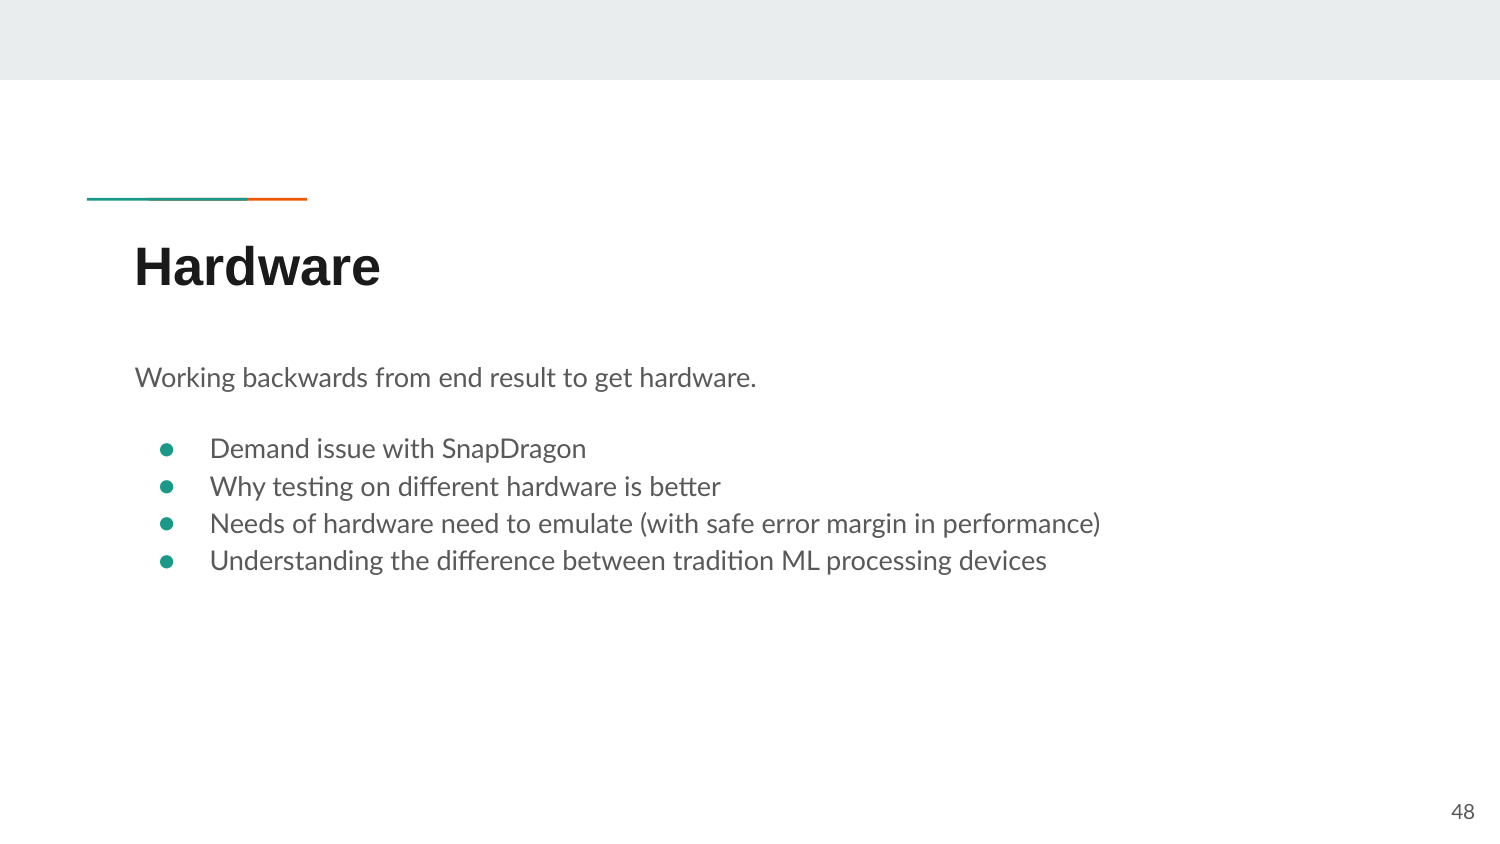

# Hardware
Working backwards from end result to get hardware.
Demand issue with SnapDragon
Why testing on different hardware is better
Needs of hardware need to emulate (with safe error margin in performance)
Understanding the difference between tradition ML processing devices

48